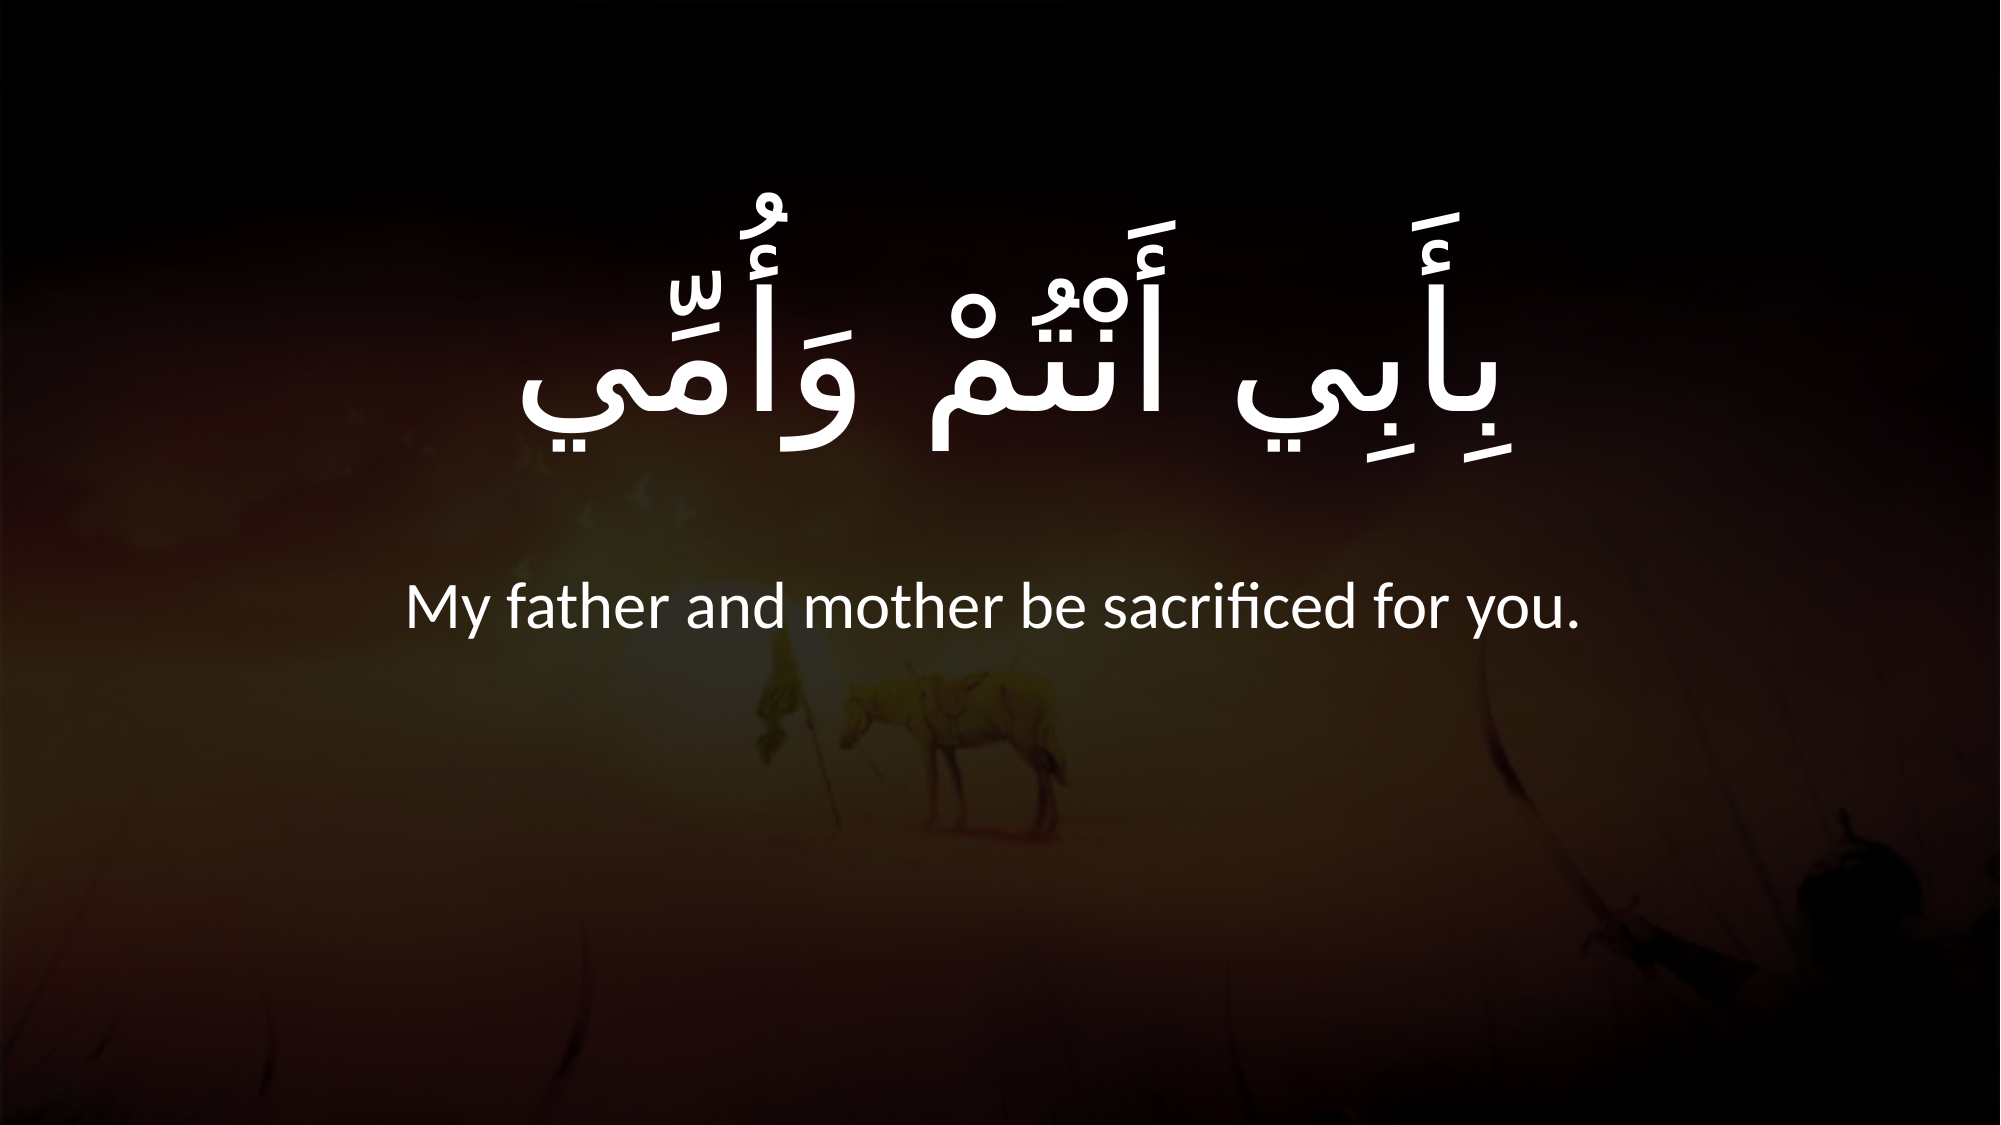

# بِأَبِي أَنْتُمْ وَأُمِّي
My father and mother be sacrificed for you.